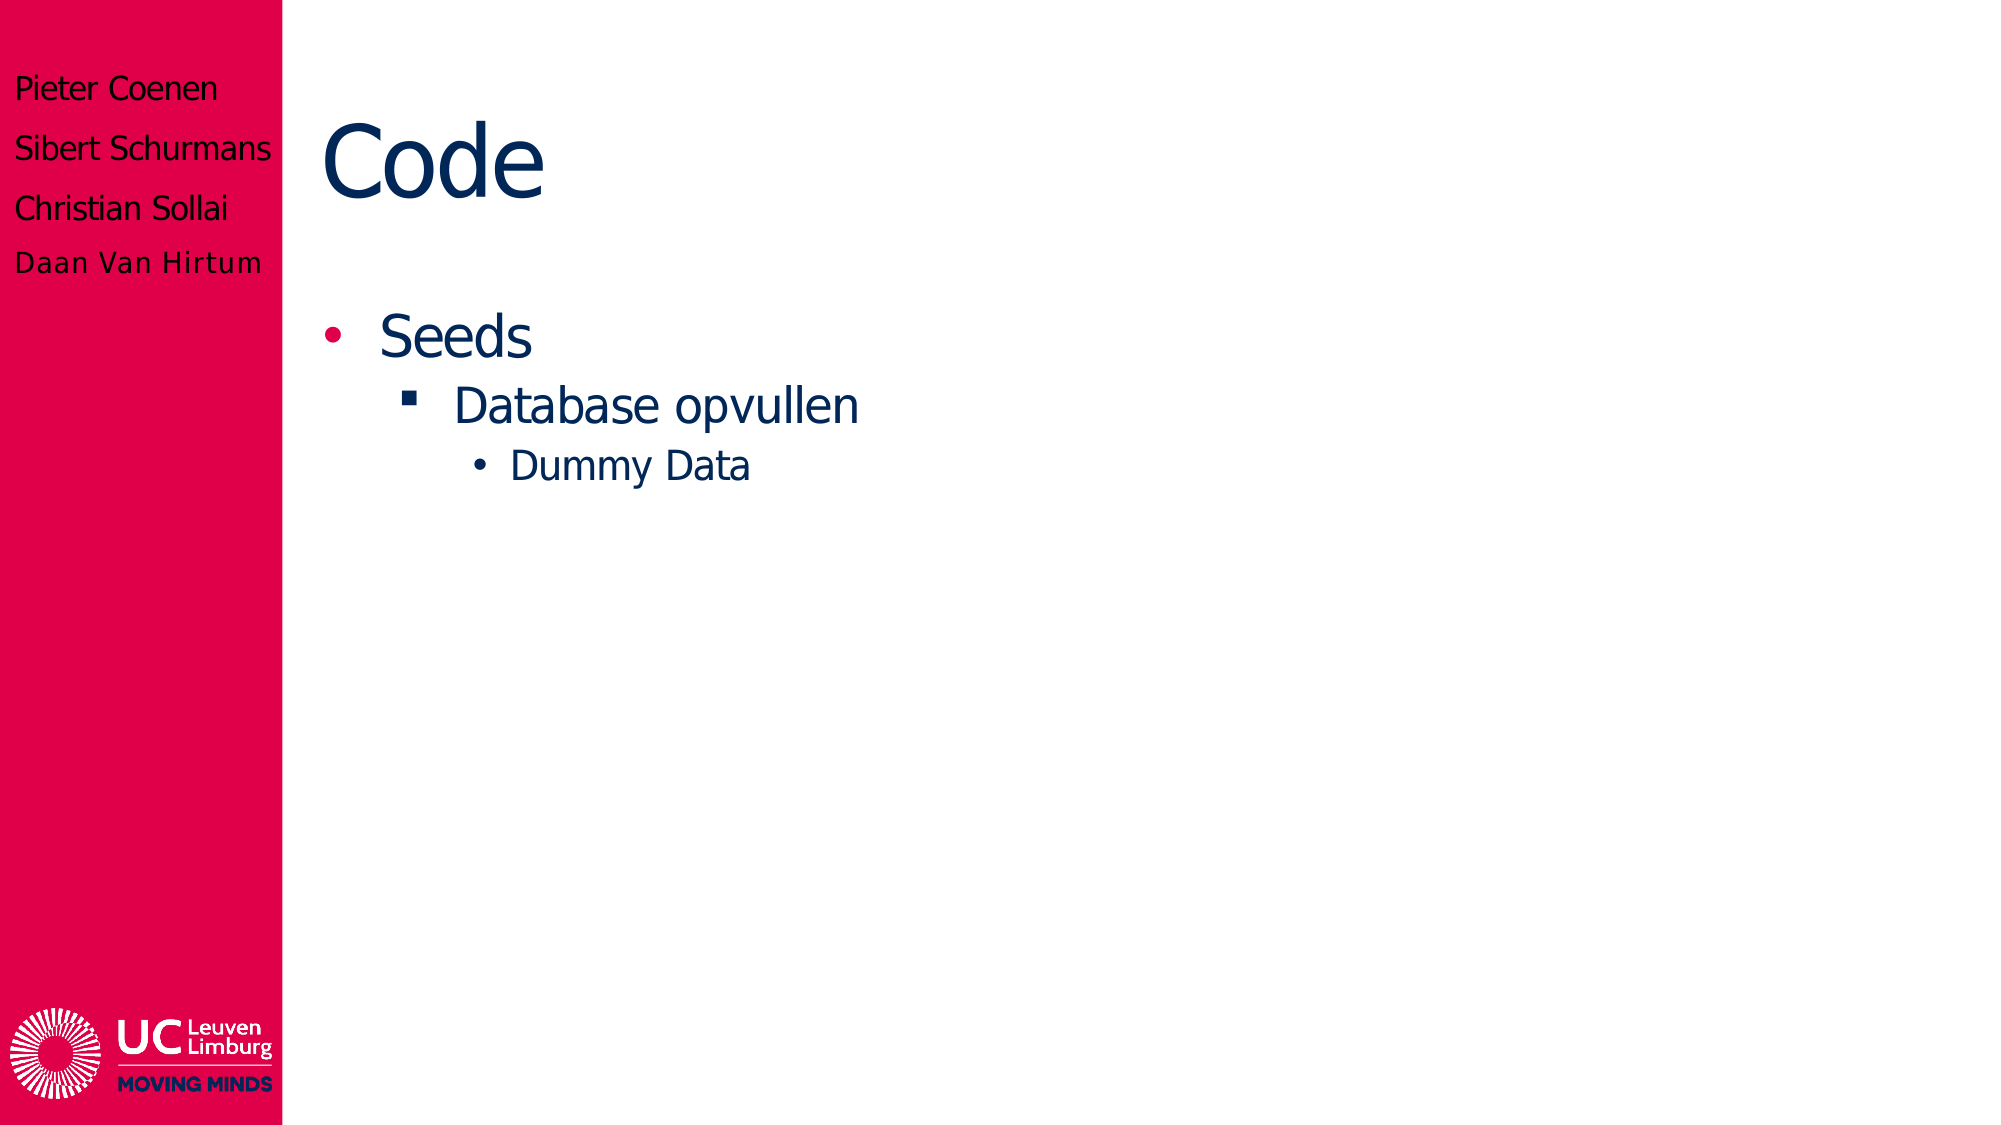

Pieter Coenen
Sibert Schurmans
Christian Sollai
Daan Van Hirtum
# Code
Seeds
Database opvullen
Dummy Data